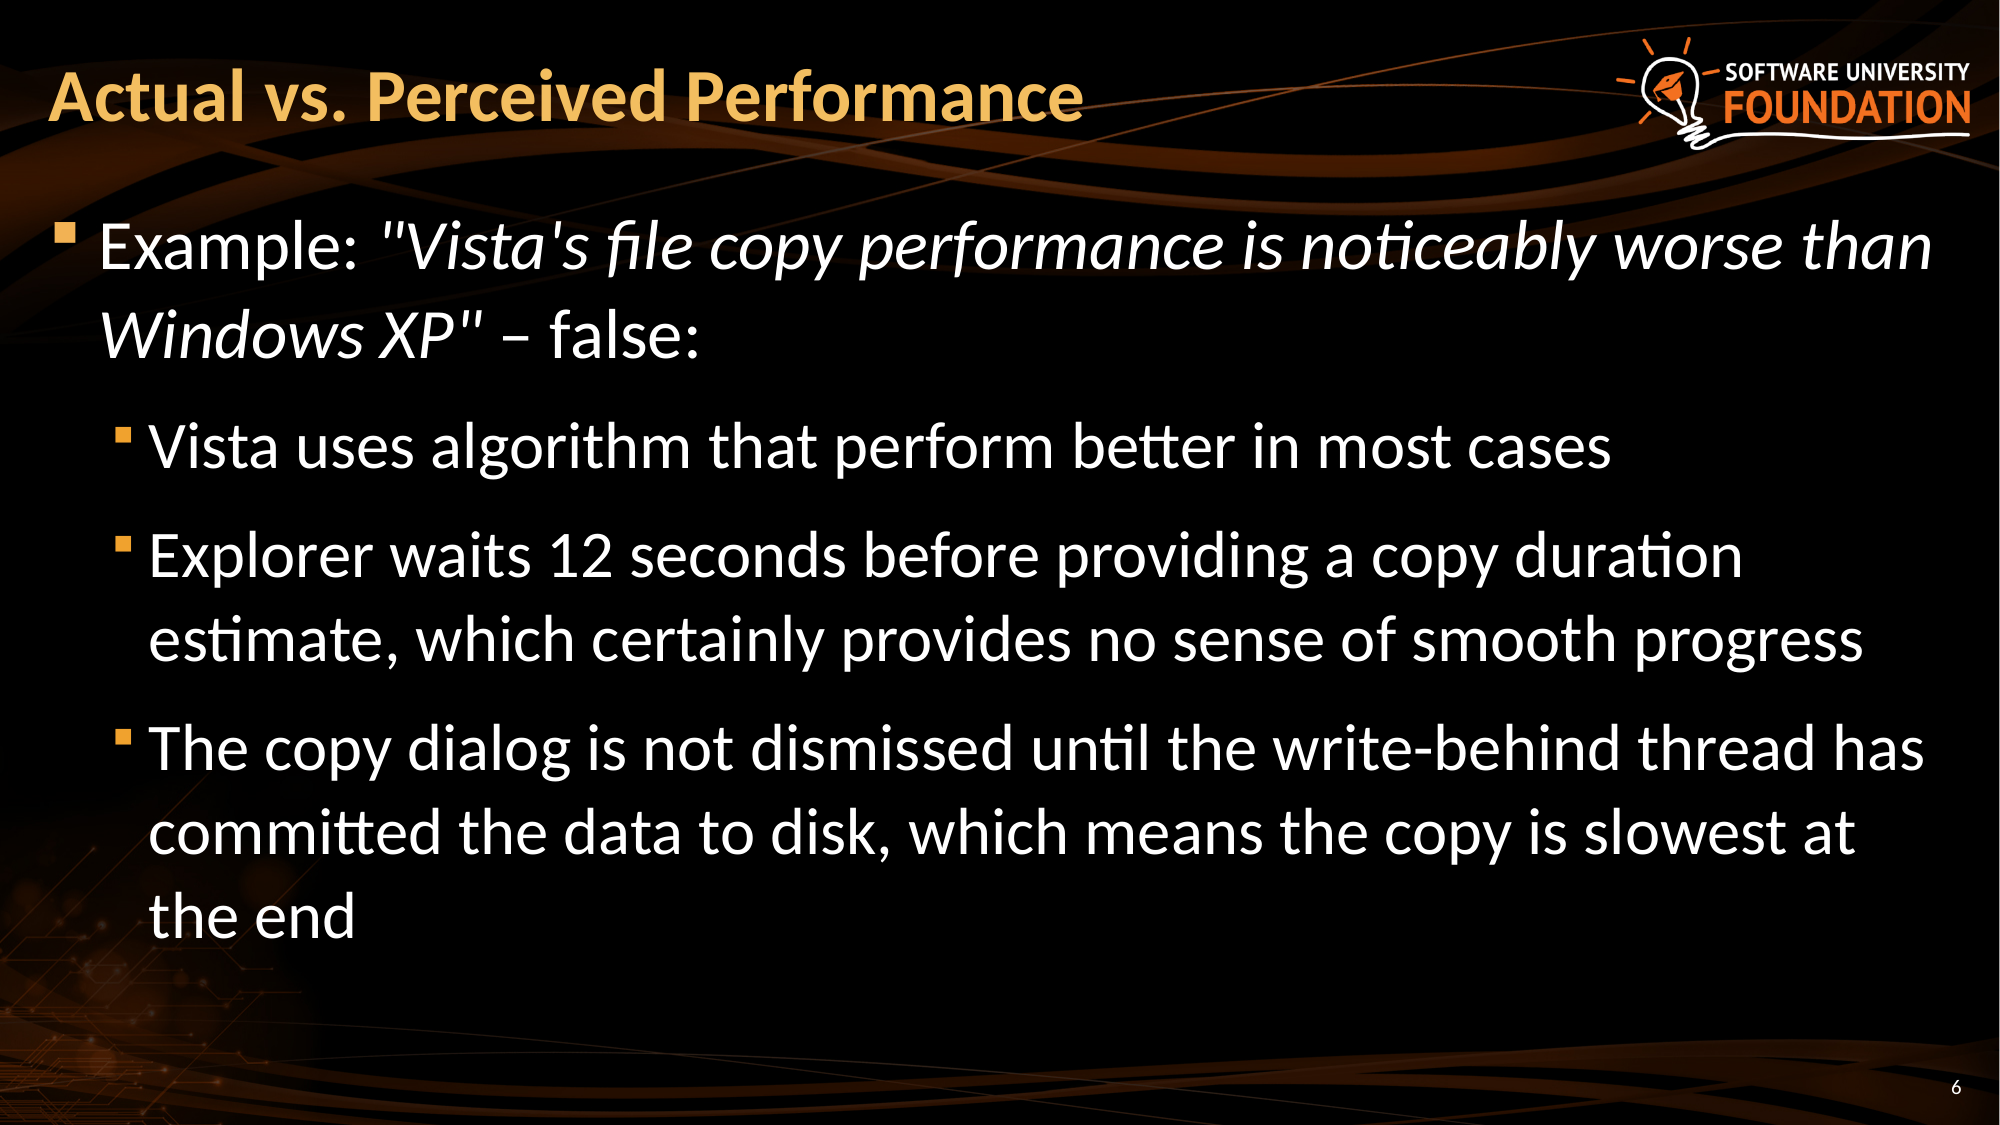

# Actual vs. Perceived Performance
Example: "Vista's file copy performance is noticeably worse than Windows XP" – false:
Vista uses algorithm that perform better in most cases
Explorer waits 12 seconds before providing a copy duration estimate, which certainly provides no sense of smooth progress
The copy dialog is not dismissed until the write-behind thread has committed the data to disk, which means the copy is slowest at the end
6